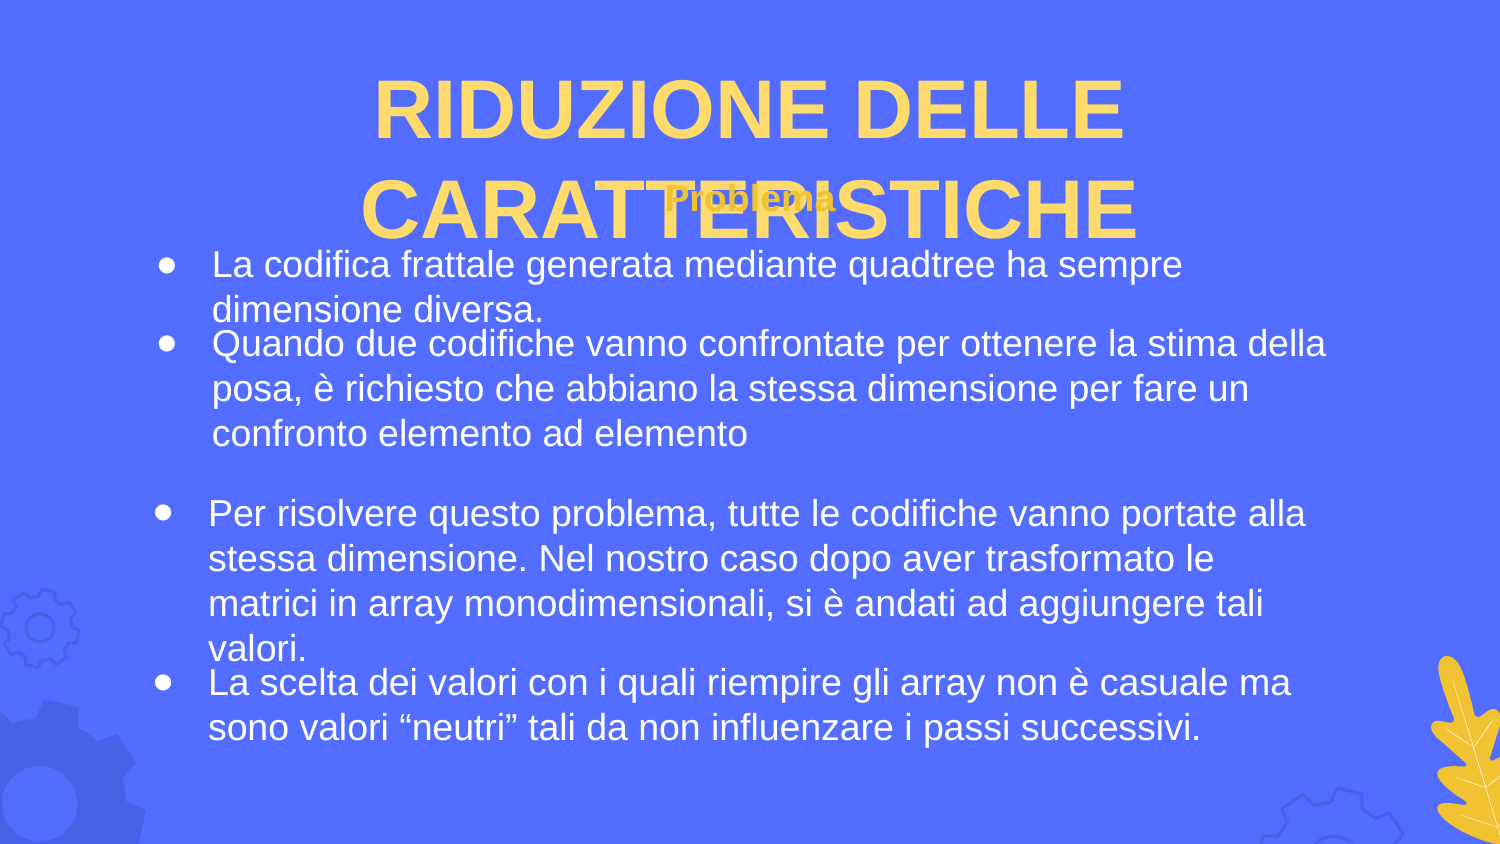

# RIDUZIONE DELLE CARATTERISTICHE
Problema
La codifica frattale generata mediante quadtree ha sempre dimensione diversa.
Quando due codifiche vanno confrontate per ottenere la stima della posa, è richiesto che abbiano la stessa dimensione per fare un confronto elemento ad elemento
Per risolvere questo problema, tutte le codifiche vanno portate alla stessa dimensione. Nel nostro caso dopo aver trasformato le matrici in array monodimensionali, si è andati ad aggiungere tali valori.
La scelta dei valori con i quali riempire gli array non è casuale ma sono valori “neutri” tali da non influenzare i passi successivi.